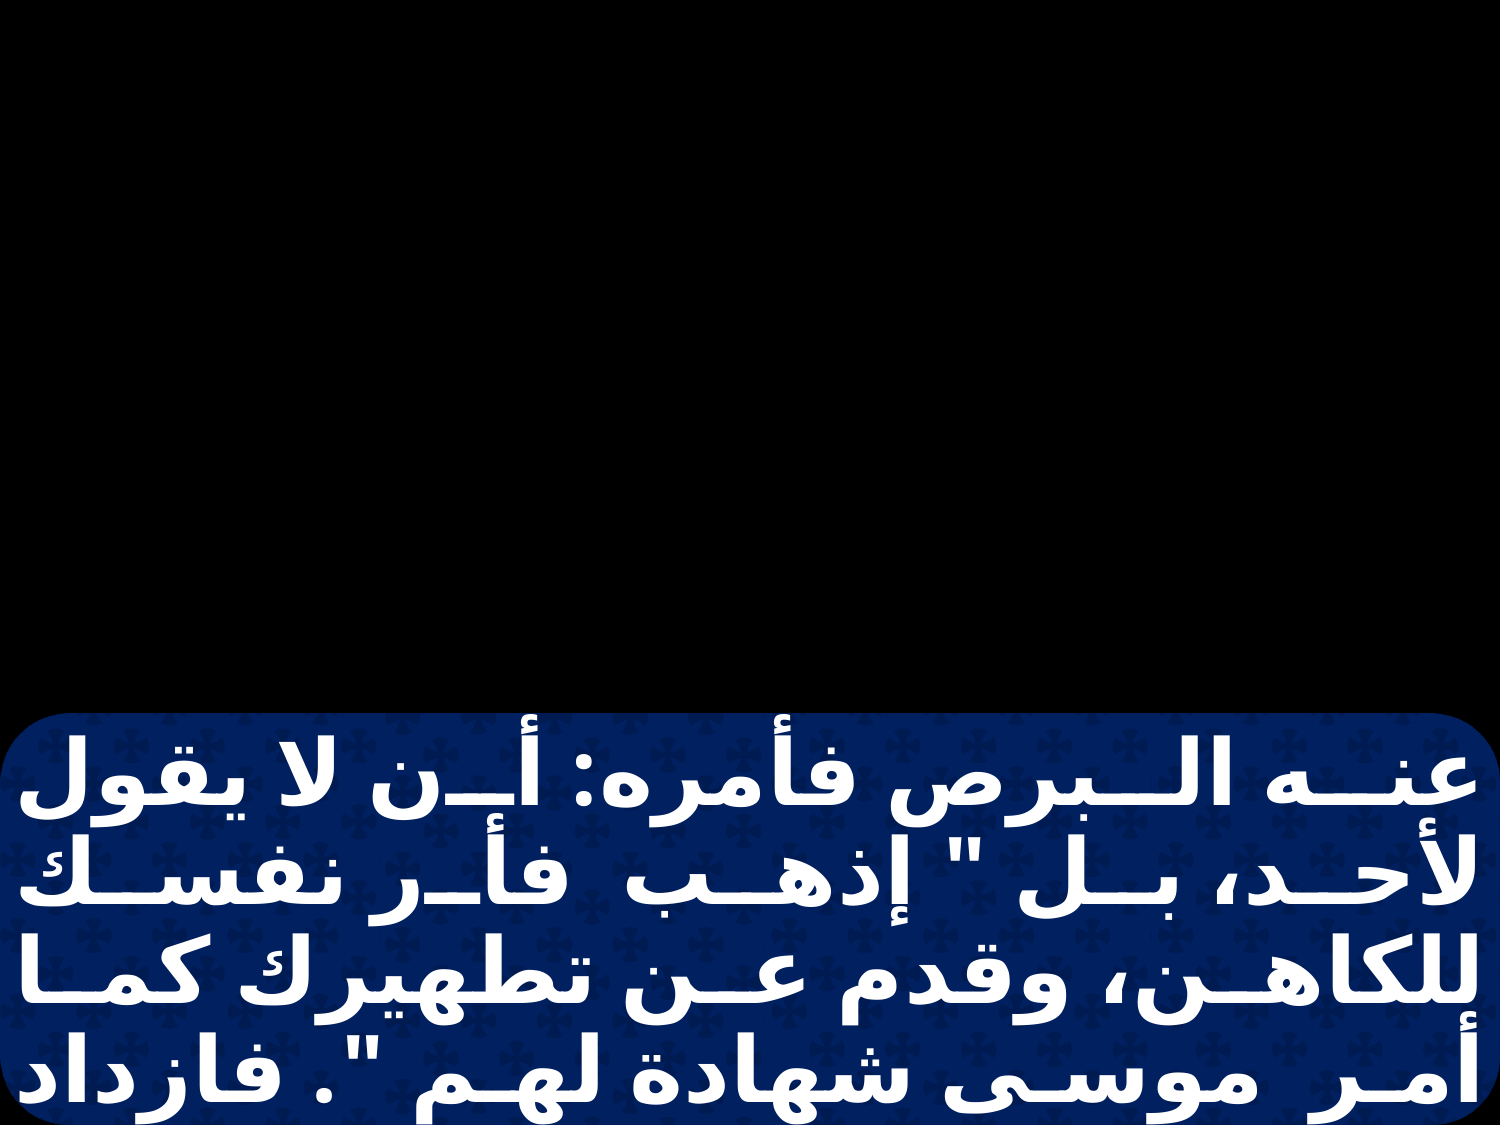

عنه البرص فأمره: أن لا يقول لأحد، بل " إذهب  فأر نفسك للكاهن، وقدم عن تطهيرك كما أمر  موسى شهادة لهم ". فازداد خبره شيوعا. واجتمع  إليه كثير من الجموع ليستمعوا إليه، ويشفوا من